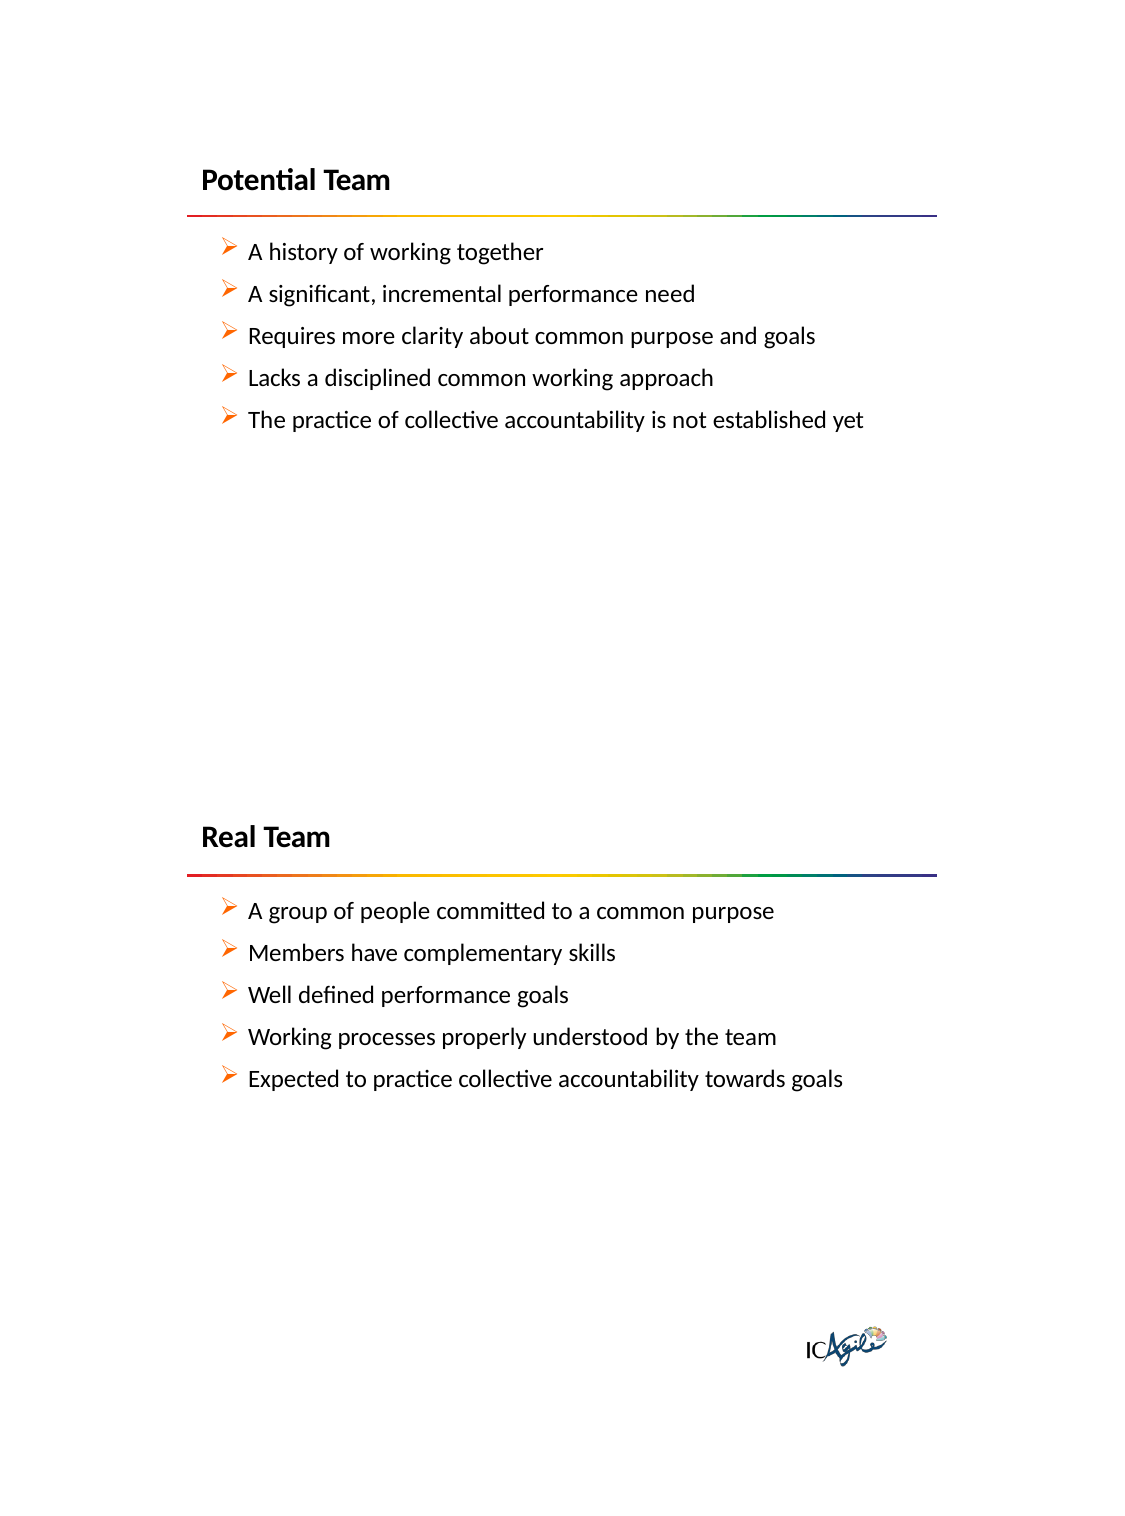

Potential Team

A history of working together
A significant, incremental performance need
Requires more clarity about common purpose and goals
Lacks a disciplined common working approach
The practice of collective accountability is not established yet

Real Team

A group of people committed to a common purpose
Members have complementary skills
Well defined performance goals
Working processes properly understood by the team
Expected to practice collective accountability towards goals